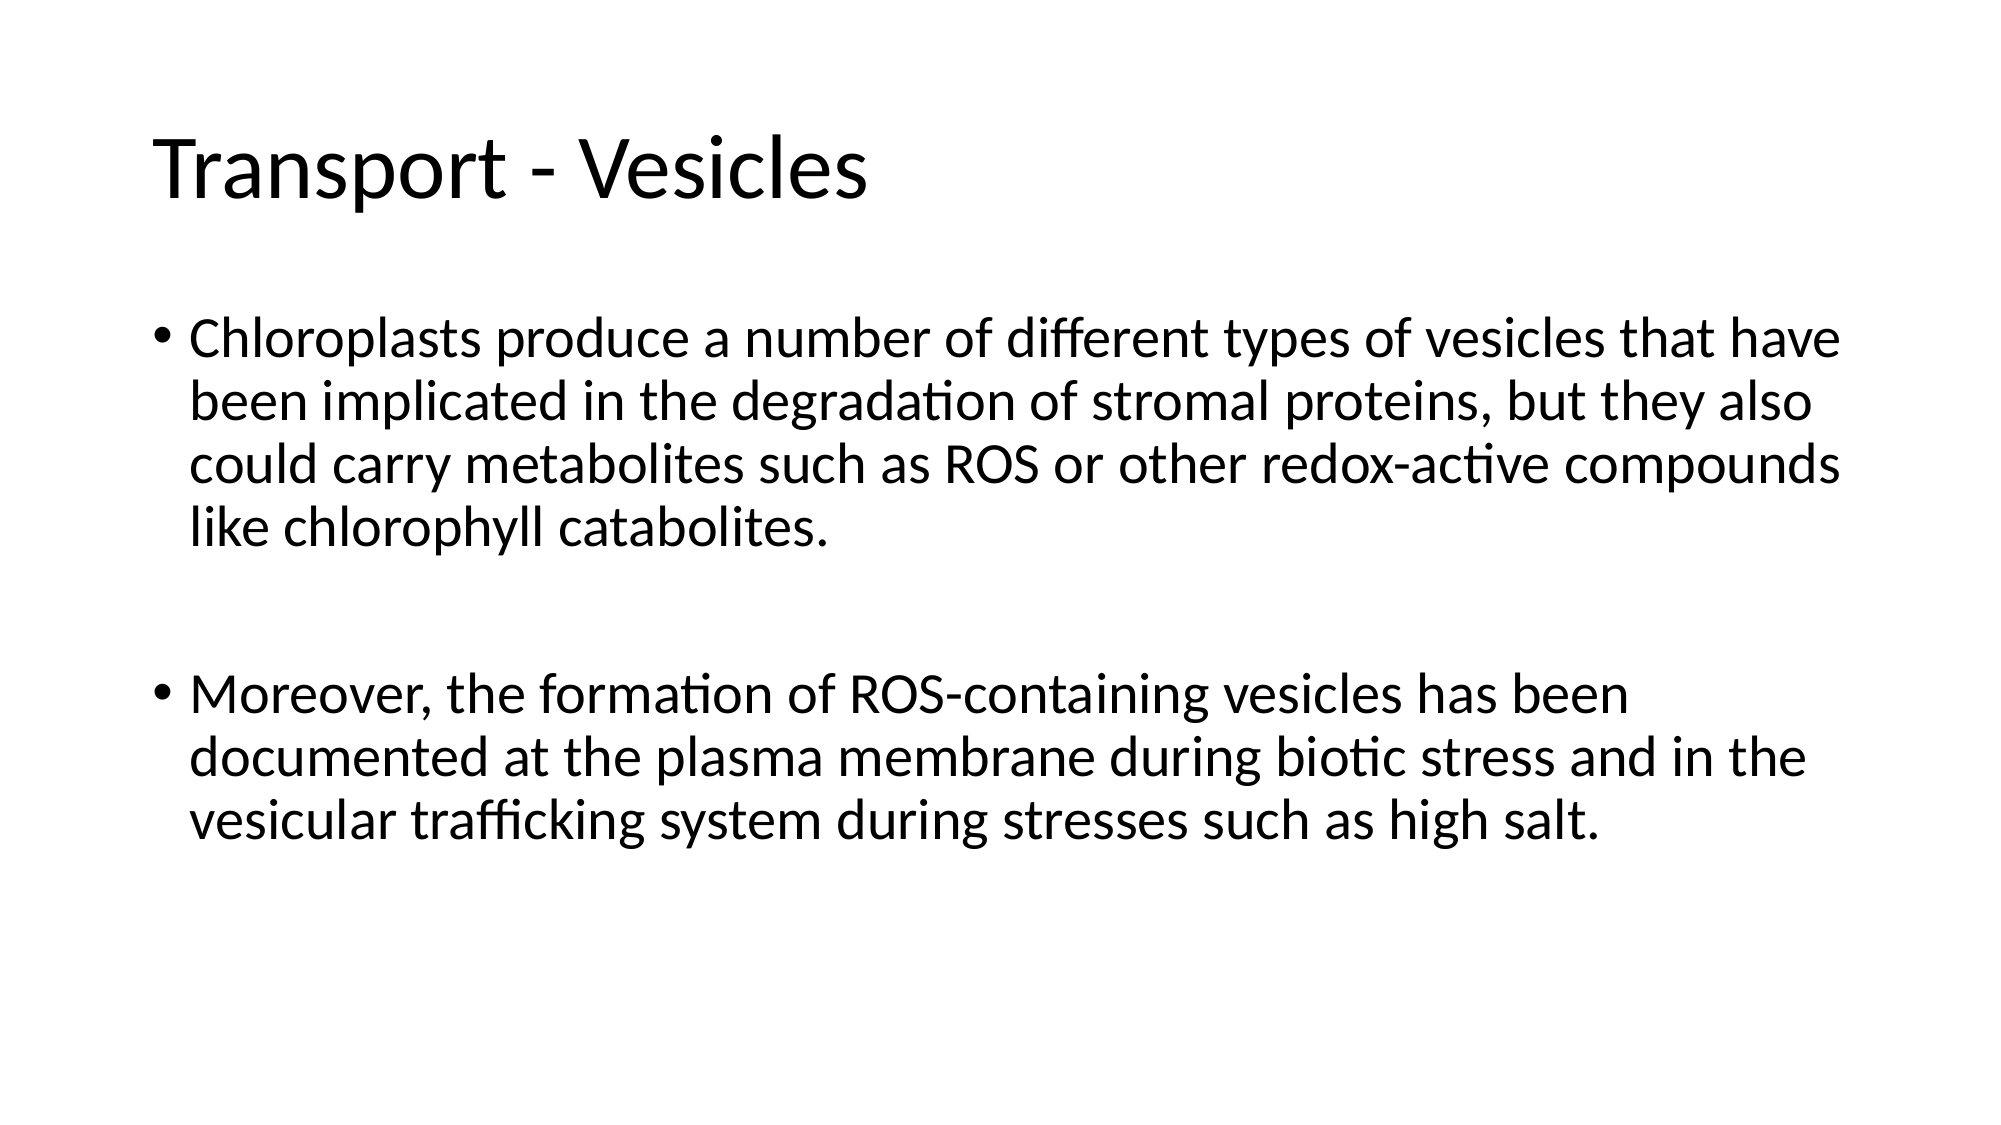

# Transport - Vesicles
Chloroplasts produce a number of different types of vesicles that have been implicated in the degradation of stromal proteins, but they also could carry metabolites such as ROS or other redox-active compounds like chlorophyll catabolites.

Moreover, the formation of ROS-containing vesicles has been documented at the plasma membrane during biotic stress and in the vesicular trafficking system during stresses such as high salt.